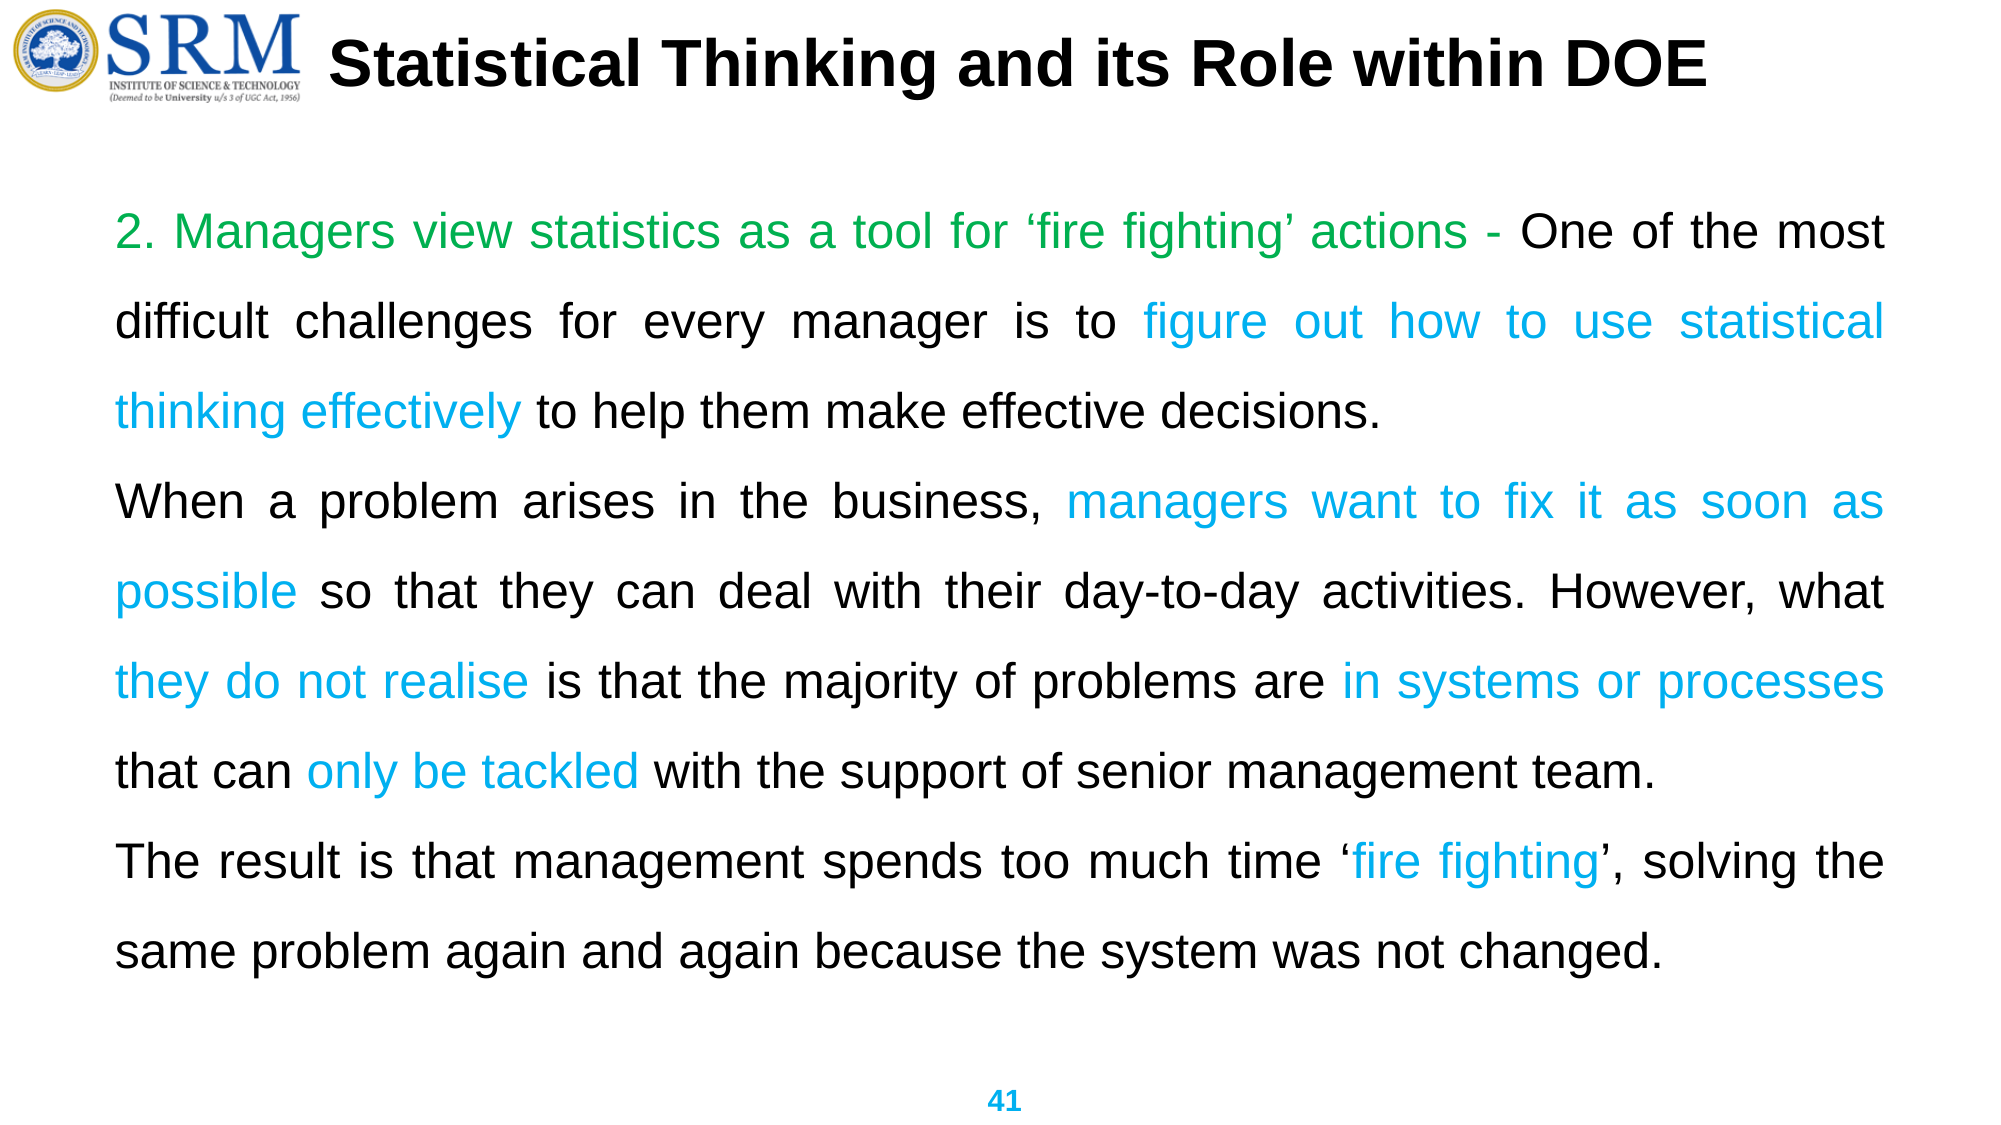

# Statistical Thinking and its Role within DOE
2. Managers view statistics as a tool for ‘fire fighting’ actions - One of the most difficult challenges for every manager is to figure out how to use statistical thinking effectively to help them make effective decisions.
When a problem arises in the business, managers want to fix it as soon as possible so that they can deal with their day-to-day activities. However, what they do not realise is that the majority of problems are in systems or processes that can only be tackled with the support of senior management team.
The result is that management spends too much time ‘fire fighting’, solving the same problem again and again because the system was not changed.

41